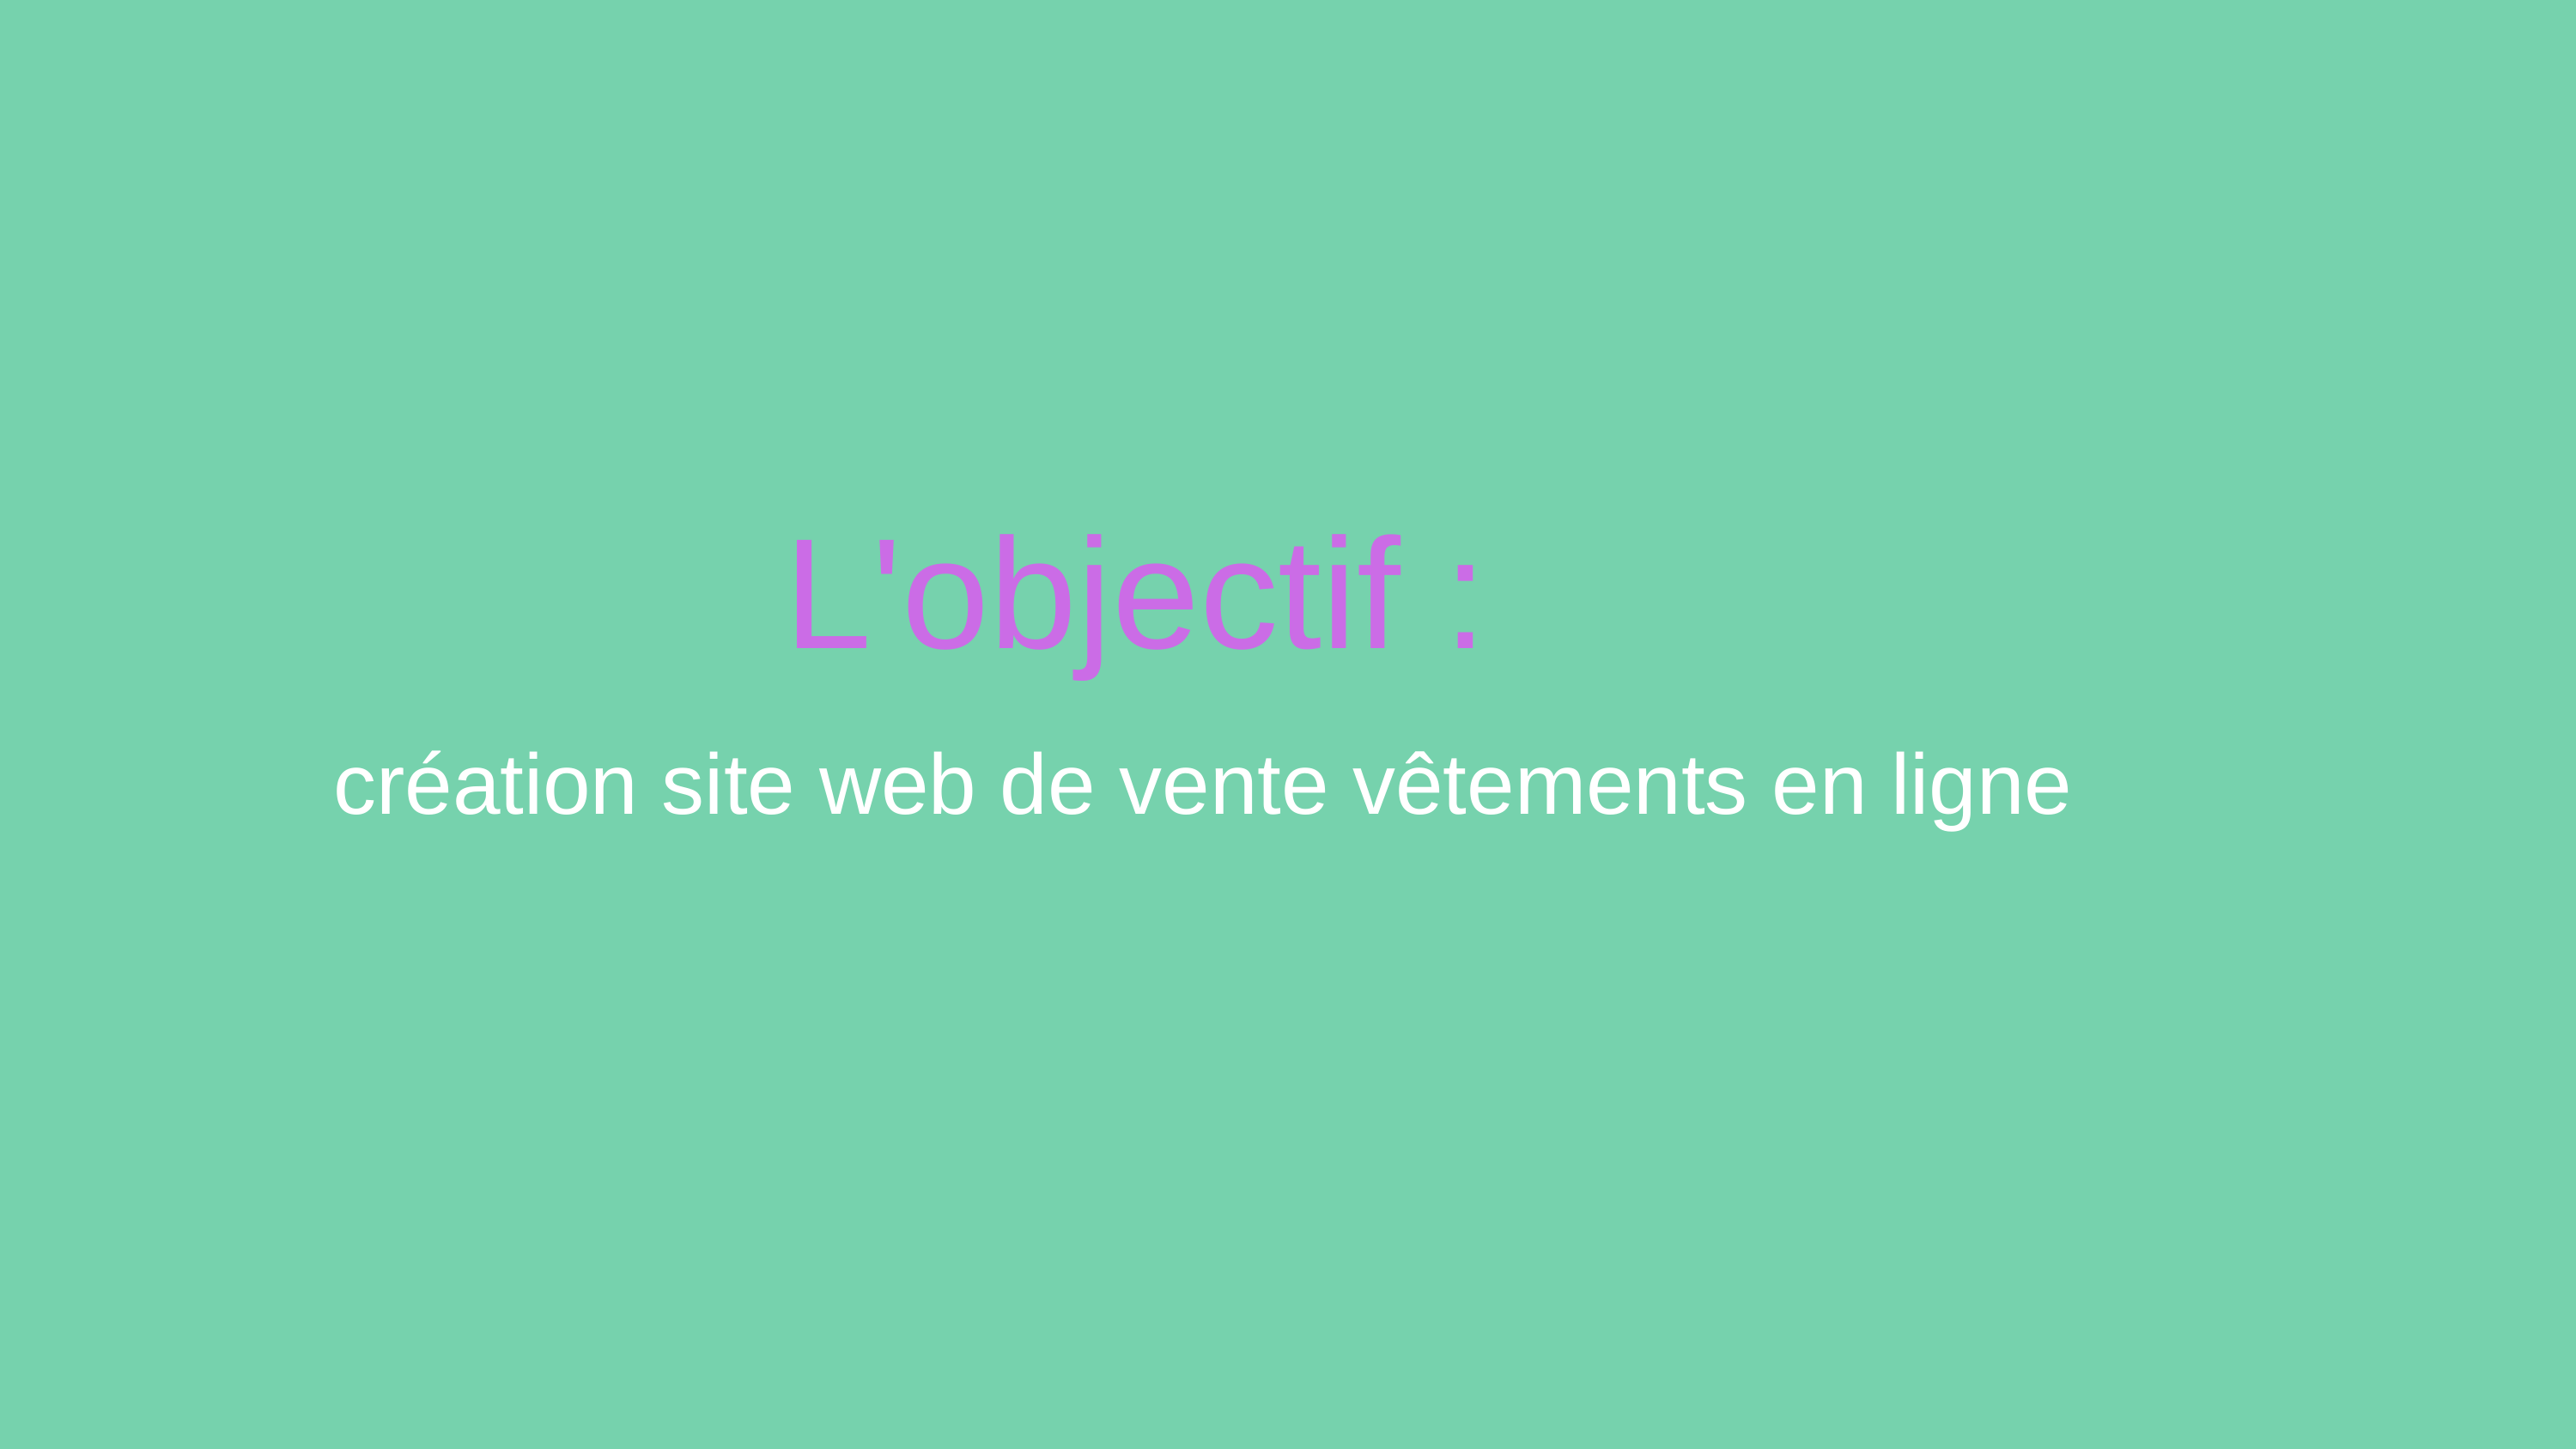

L'objectif :
création site web de vente vêtements en ligne